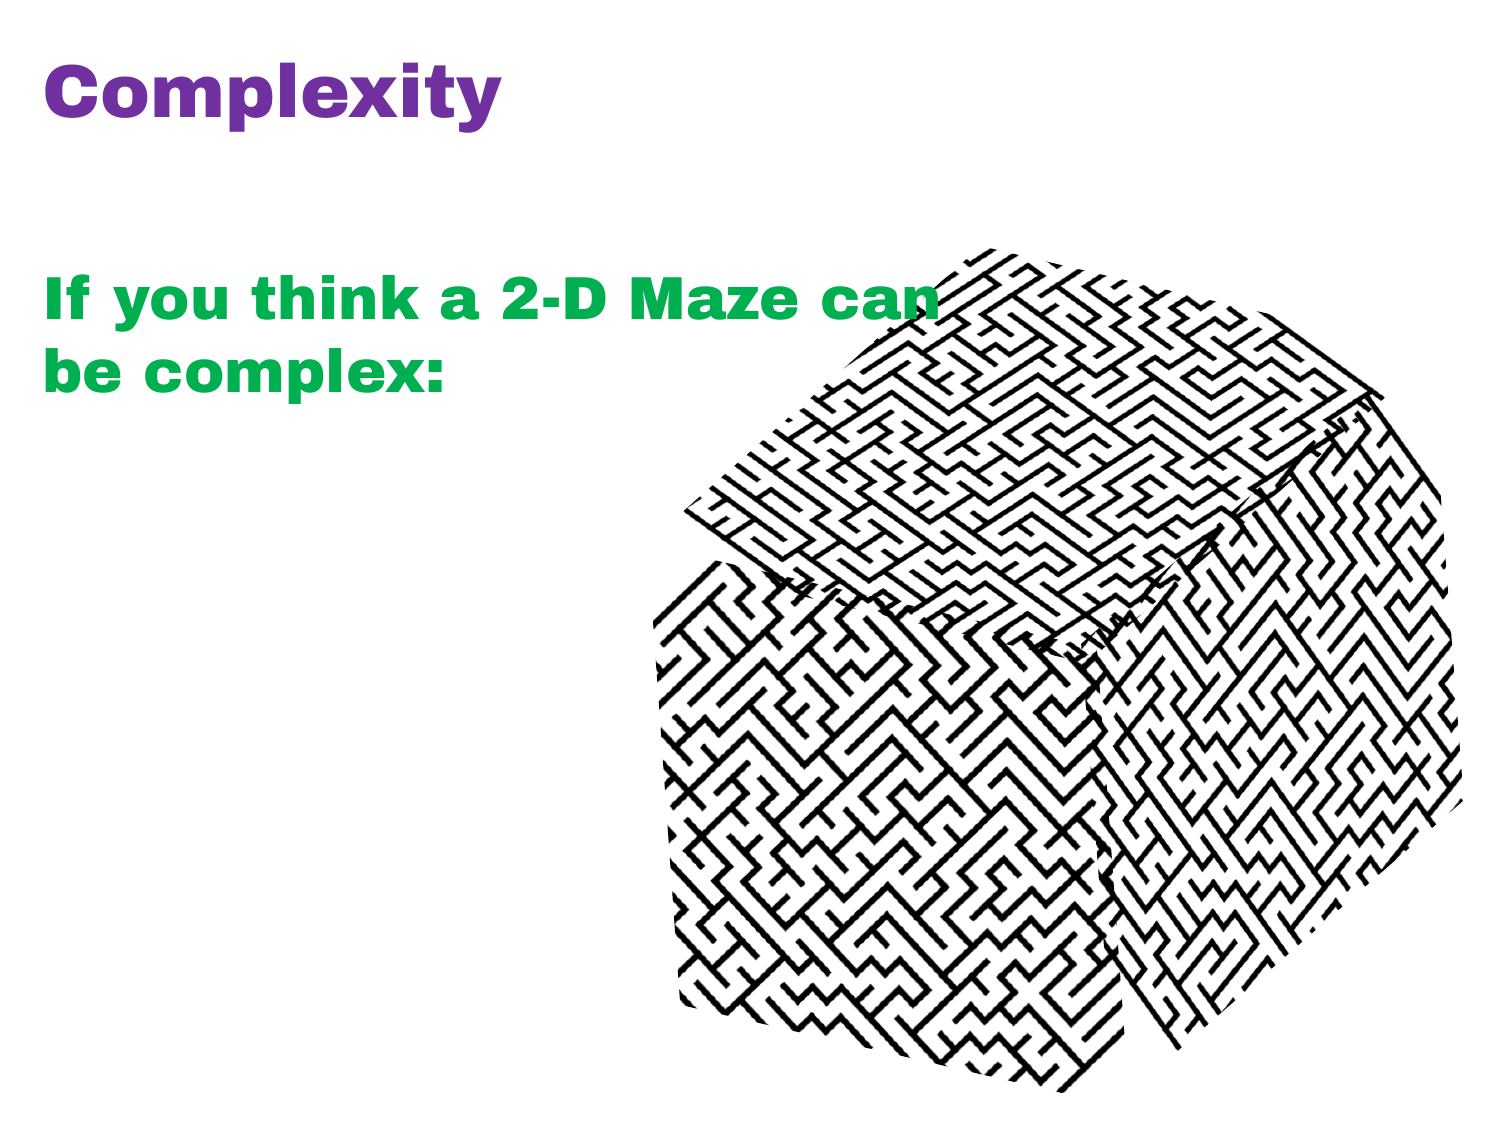

Complexity

If you think a 2-D Maze can be complex: